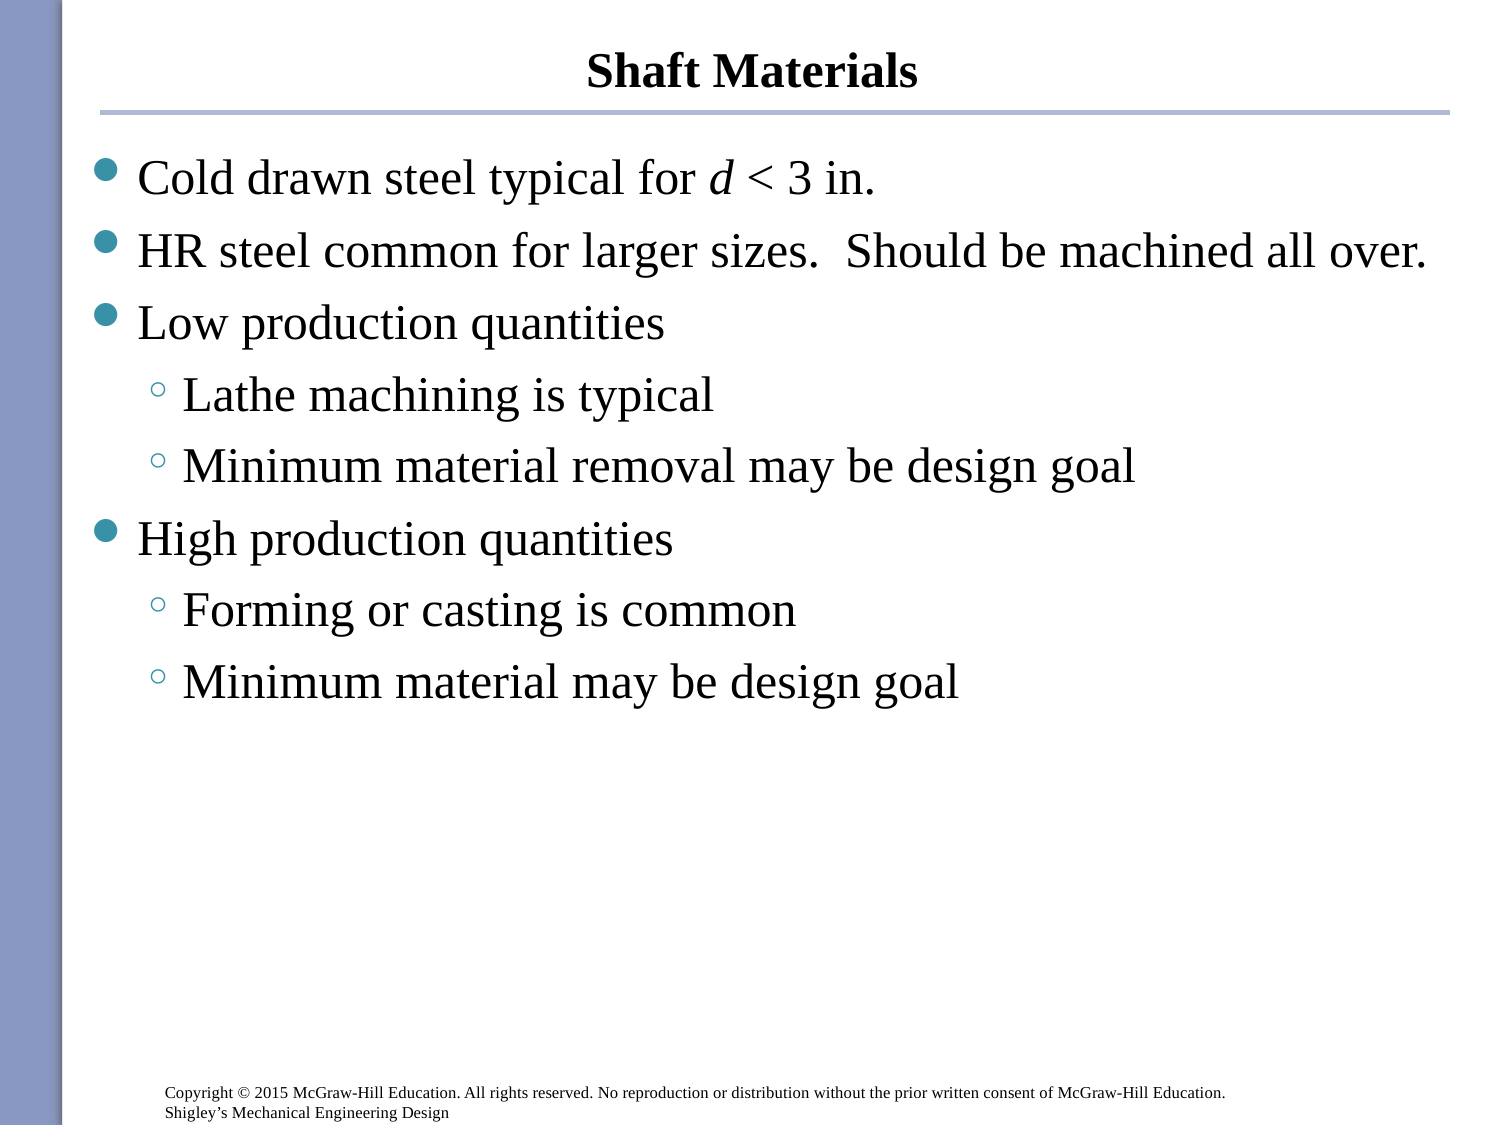

# Shaft Materials
Cold drawn steel typical for d < 3 in.
HR steel common for larger sizes.  Should be machined all over.
Low production quantities
Lathe machining is typical
Minimum material removal may be design goal
High production quantities
Forming or casting is common
Minimum material may be design goal